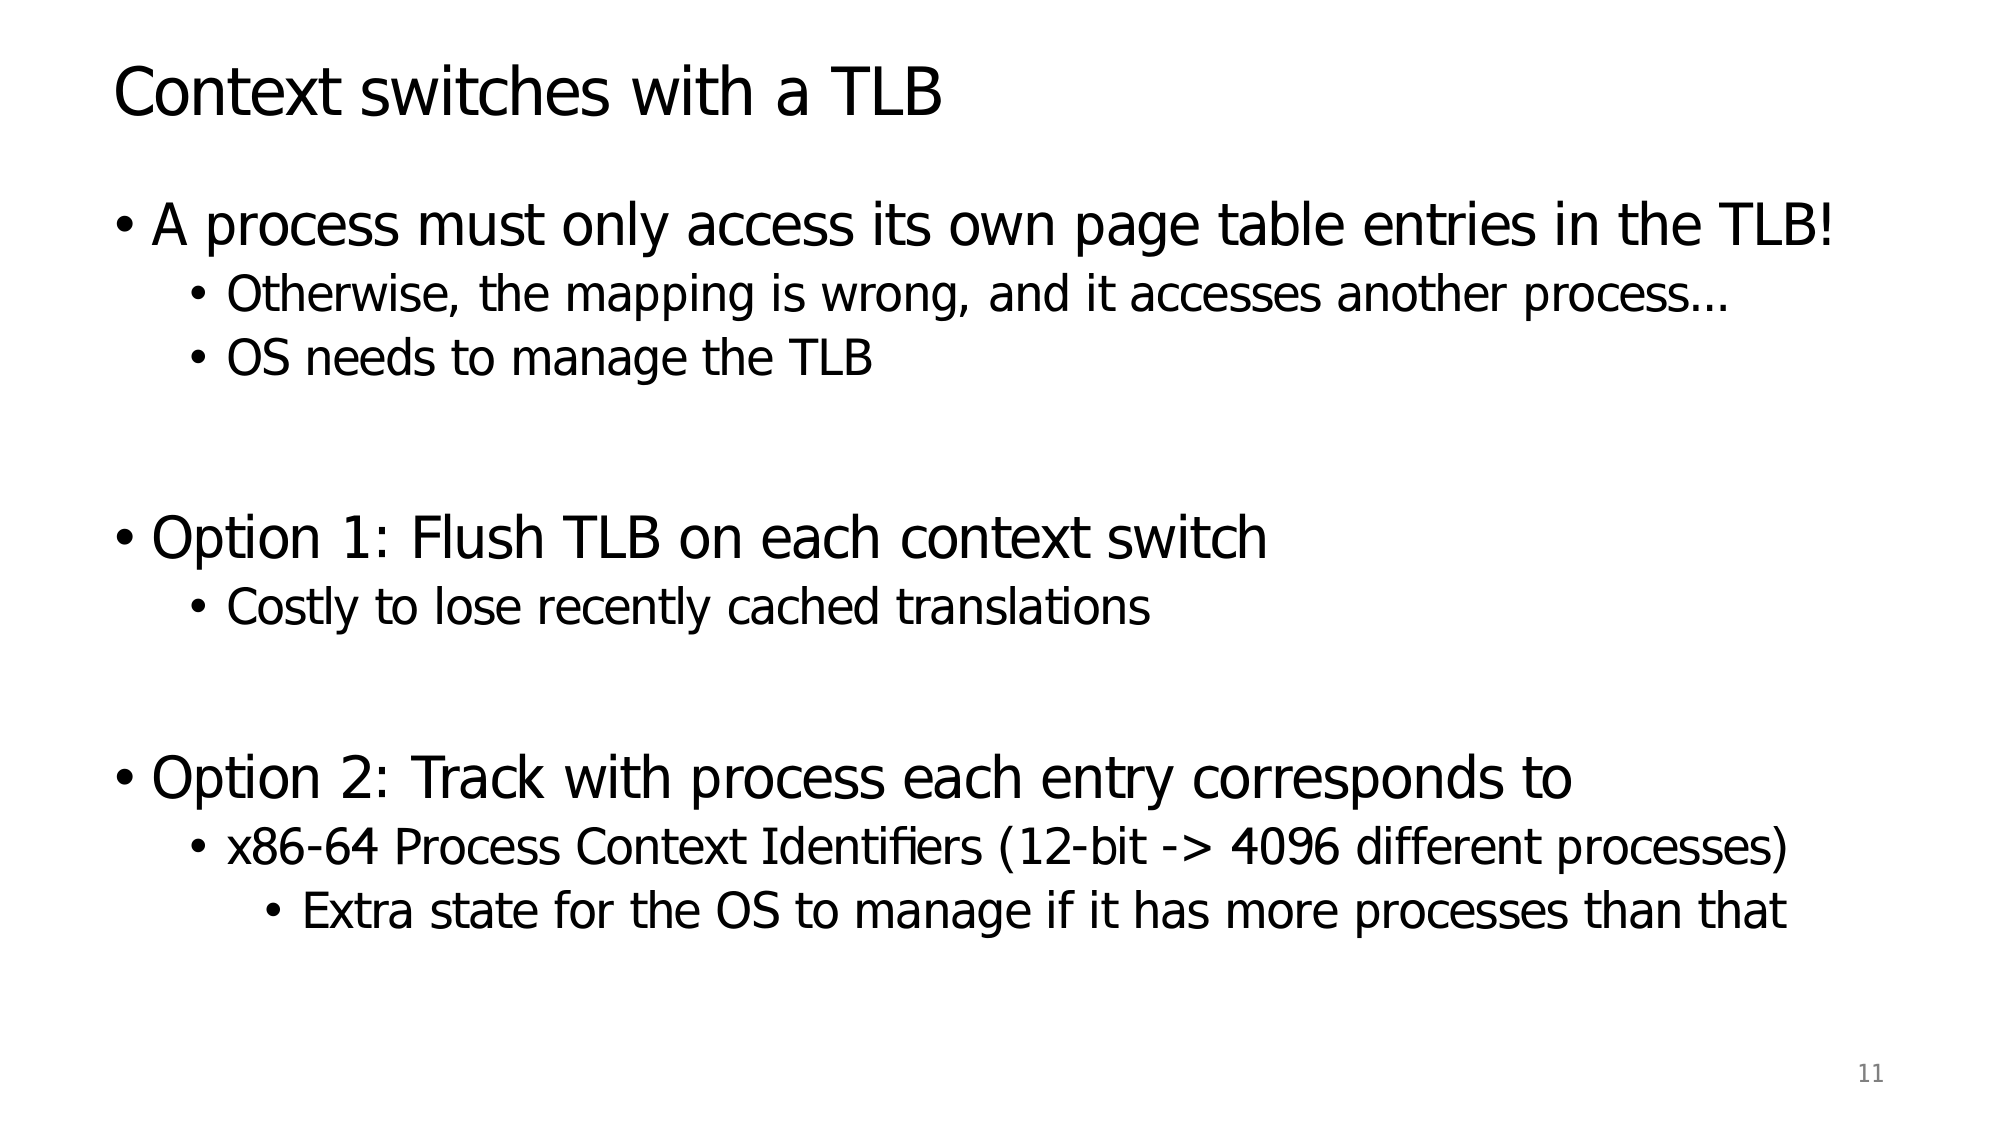

# Context switches with a TLB
A process must only access its own page table entries in the TLB!
Otherwise, the mapping is wrong, and it accesses another process…
OS needs to manage the TLB

Option 1: Flush TLB on each context switch
Costly to lose recently cached translations

Option 2: Track with process each entry corresponds to
x86-64 Process Context Identifiers (12-bit -> 4096 different processes)
Extra state for the OS to manage if it has more processes than that
11